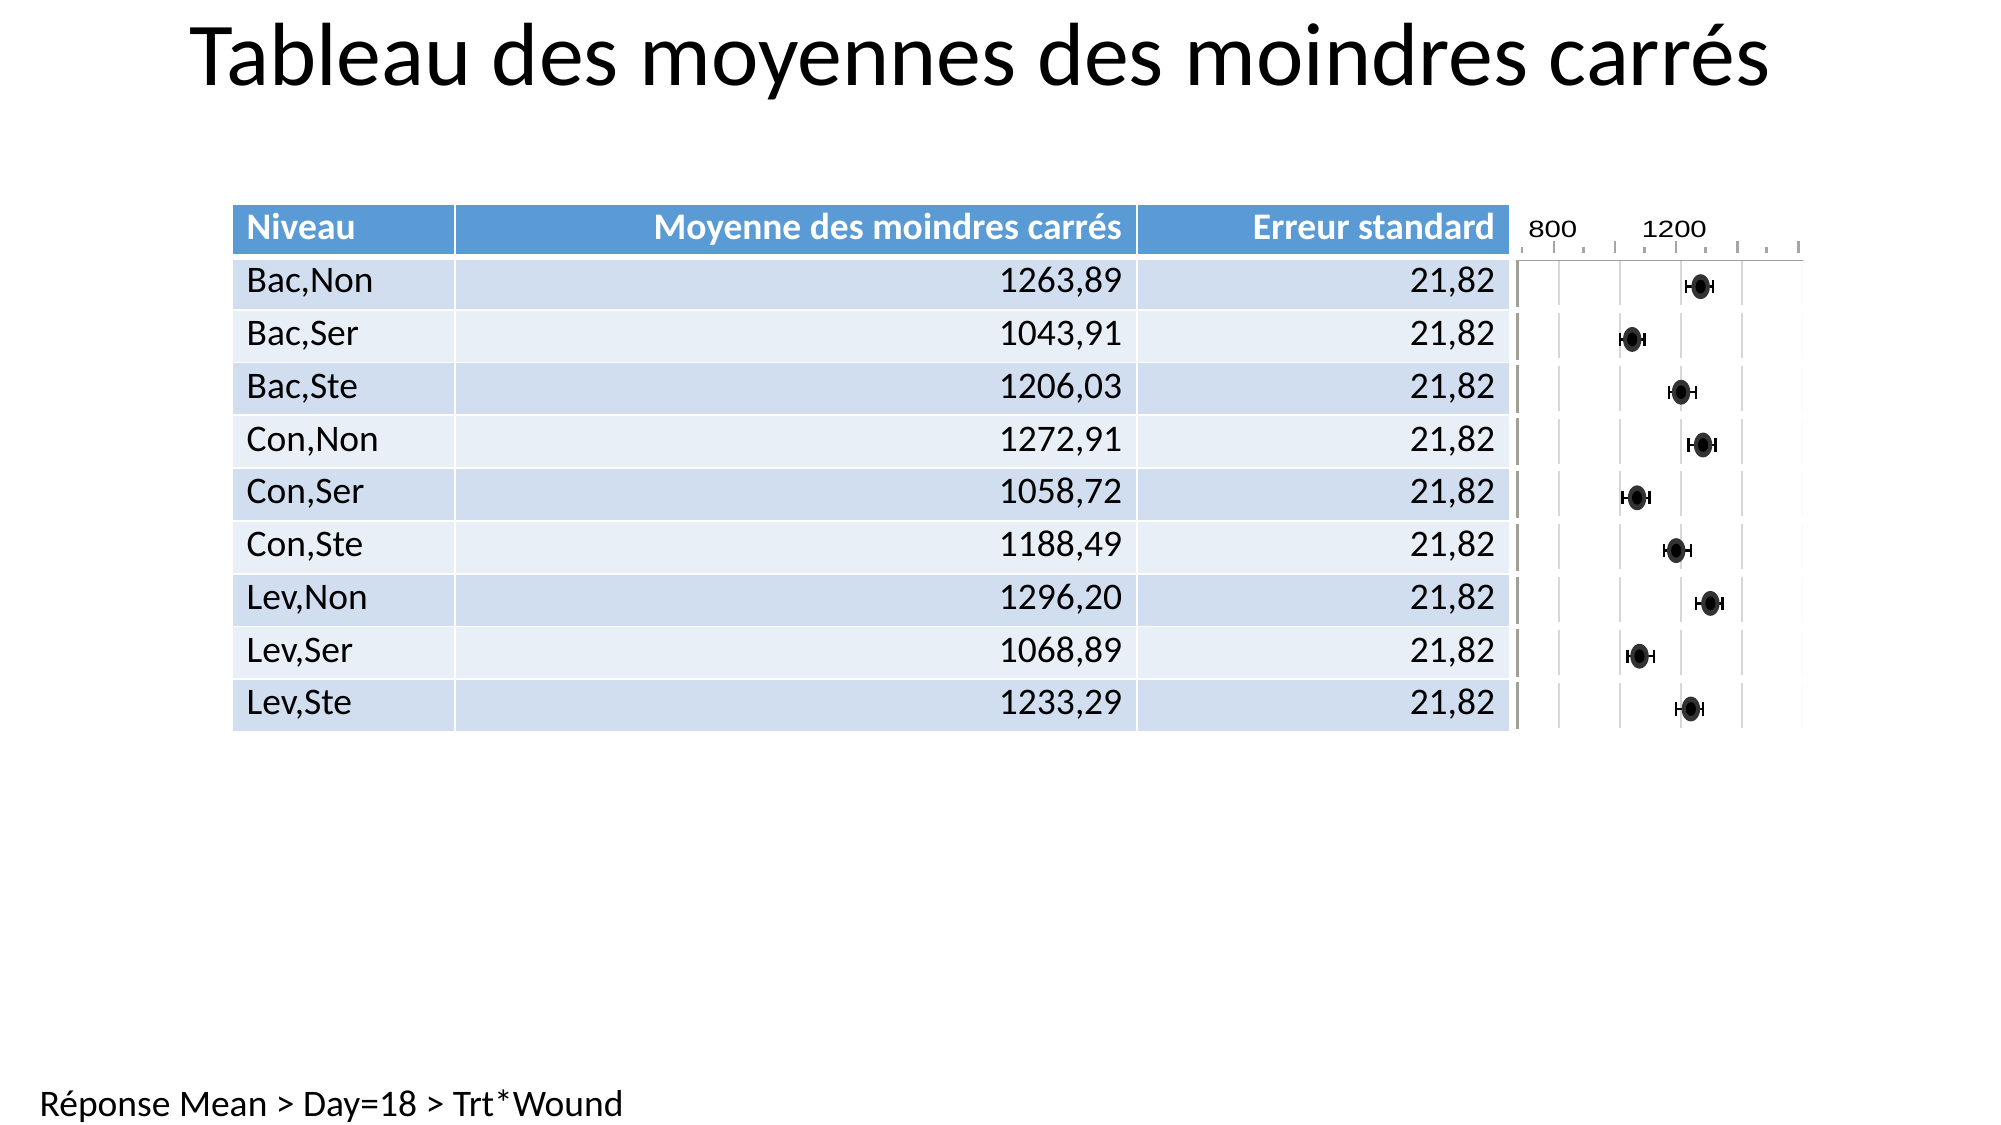

# Tableau des moyennes des moindres carrés
| Niveau | Moyenne des moindres carrés | Erreur standard |  |
| --- | --- | --- | --- |
| Bac,Non | 1263,89 | 21,82 |  |
| Bac,Ser | 1043,91 | 21,82 |  |
| Bac,Ste | 1206,03 | 21,82 |  |
| Con,Non | 1272,91 | 21,82 |  |
| Con,Ser | 1058,72 | 21,82 |  |
| Con,Ste | 1188,49 | 21,82 |  |
| Lev,Non | 1296,20 | 21,82 |  |
| Lev,Ser | 1068,89 | 21,82 |  |
| Lev,Ste | 1233,29 | 21,82 |  |
Réponse Mean > Day=18 > Trt*Wound